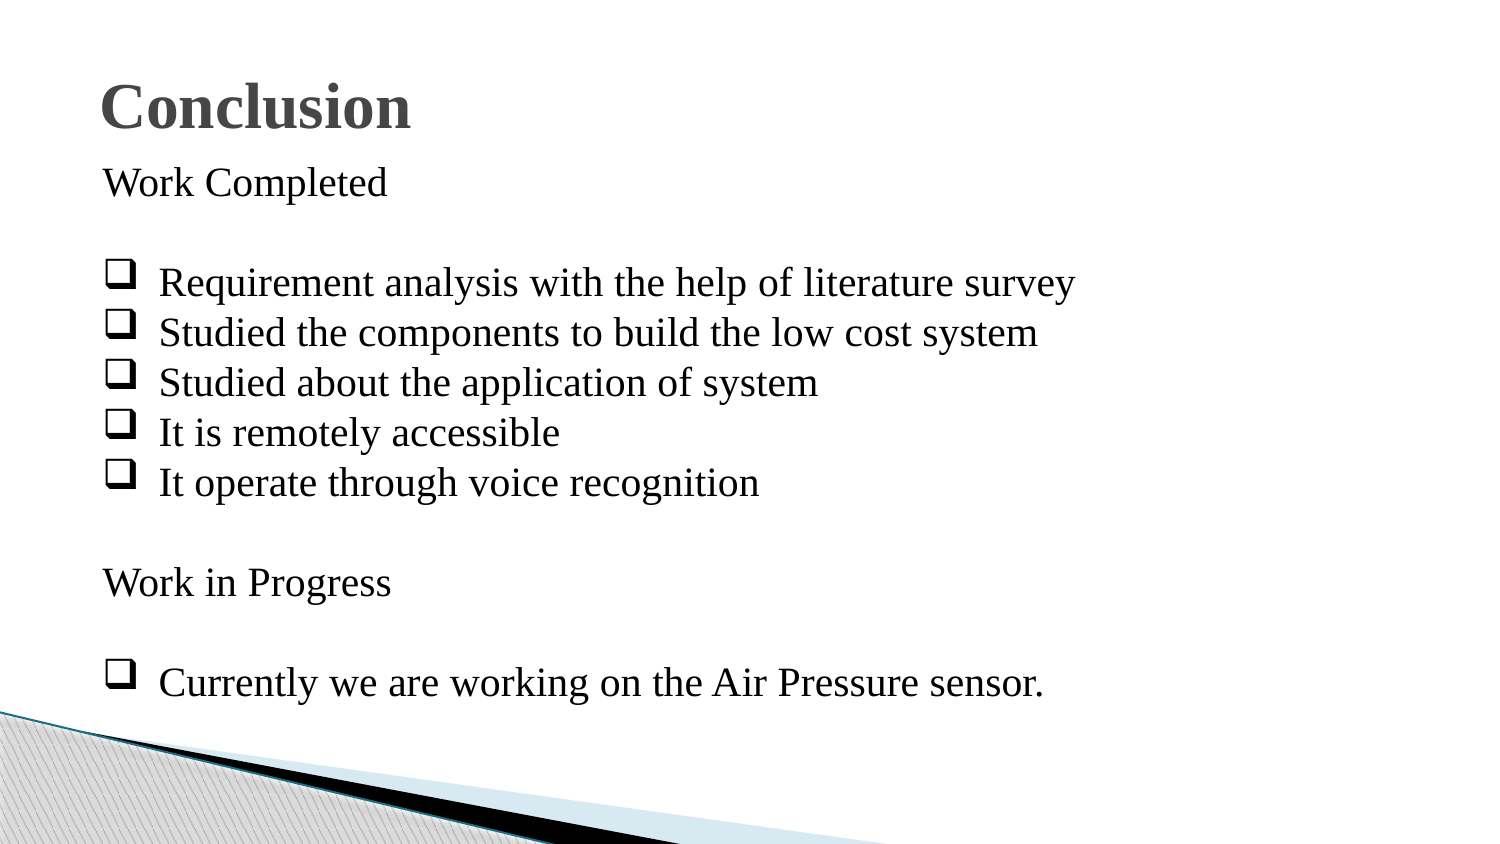

# Conclusion
Work Completed

Requirement analysis with the help of literature survey
Studied the components to build the low cost system
Studied about the application of system
It is remotely accessible
It operate through voice recognition

Work in Progress

Currently we are working on the Air Pressure sensor.